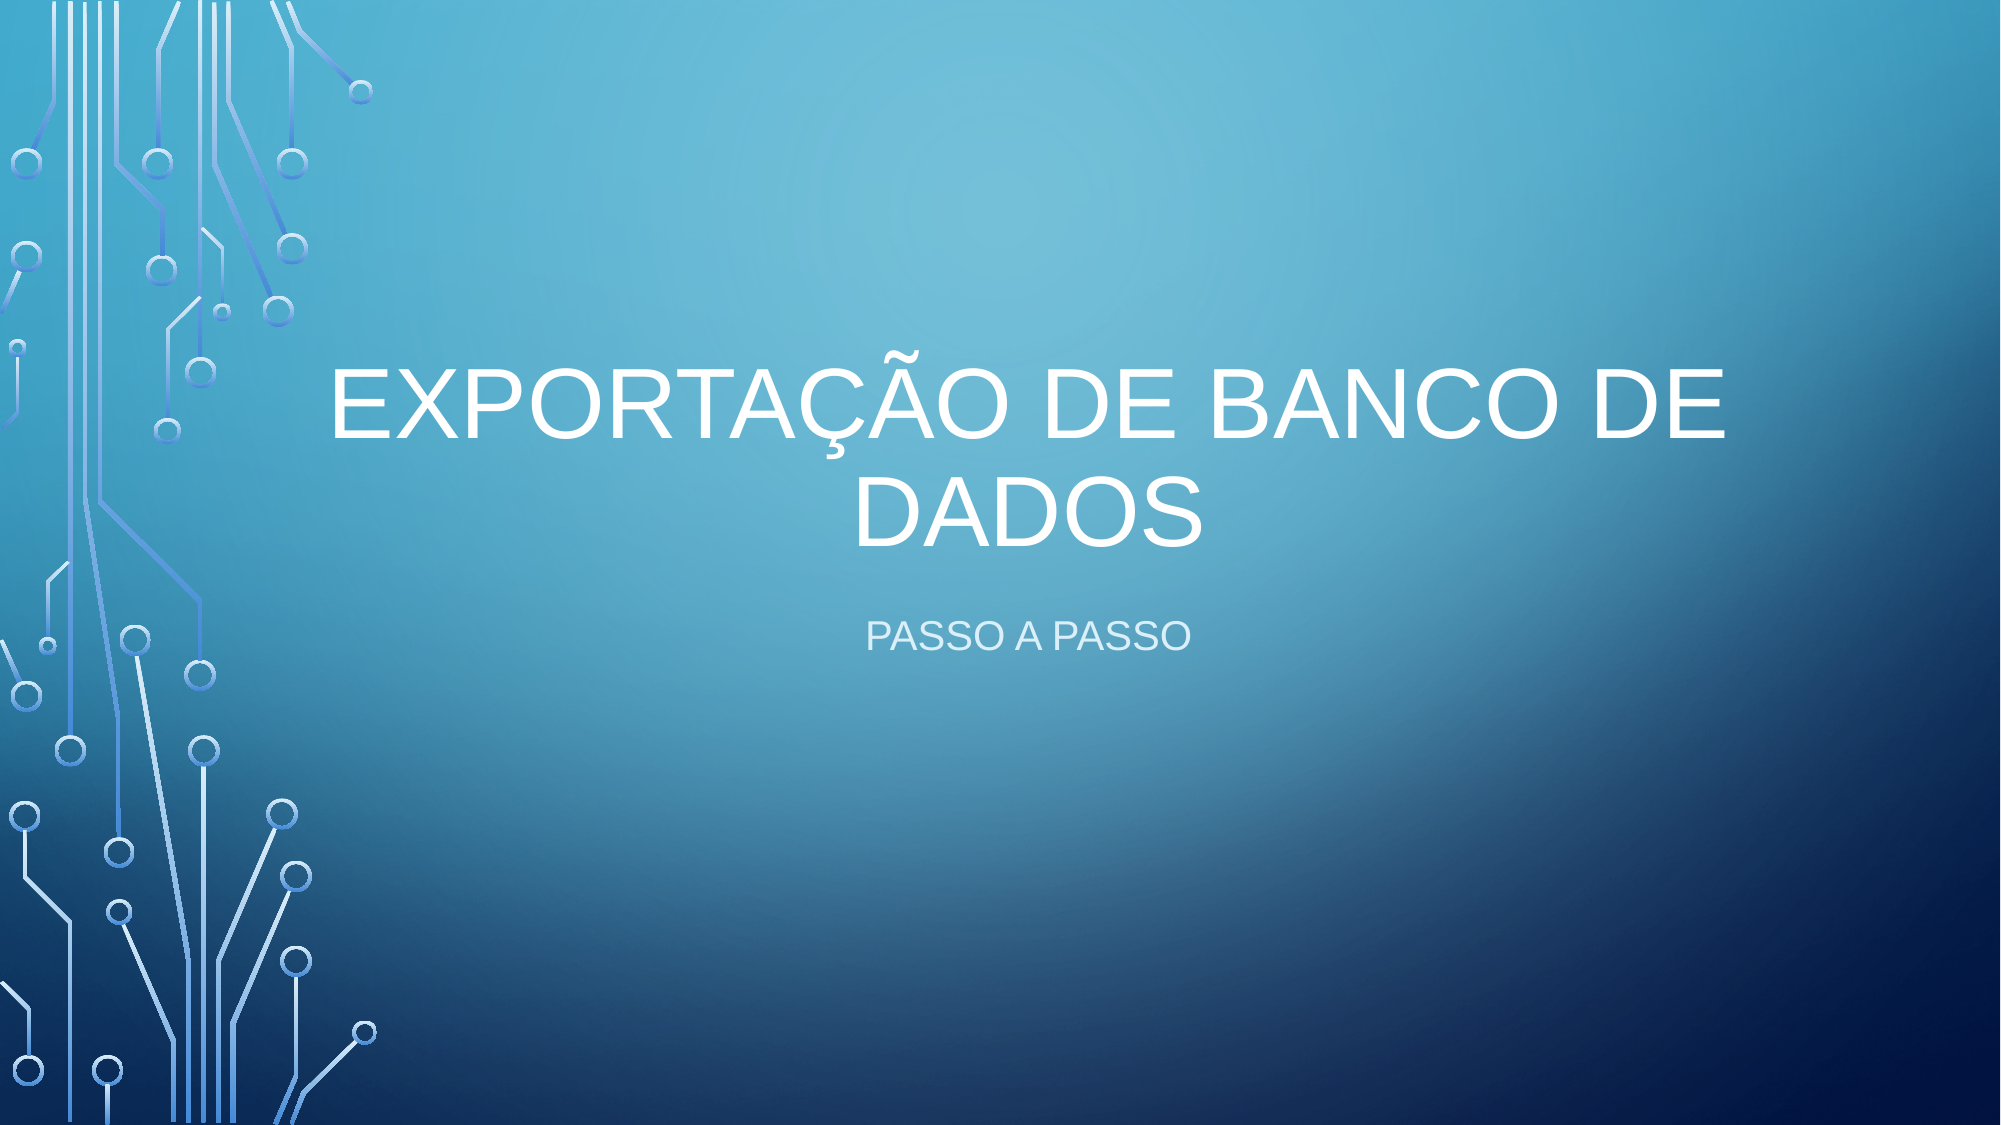

# Exportação de Banco de dados
Passo a passo